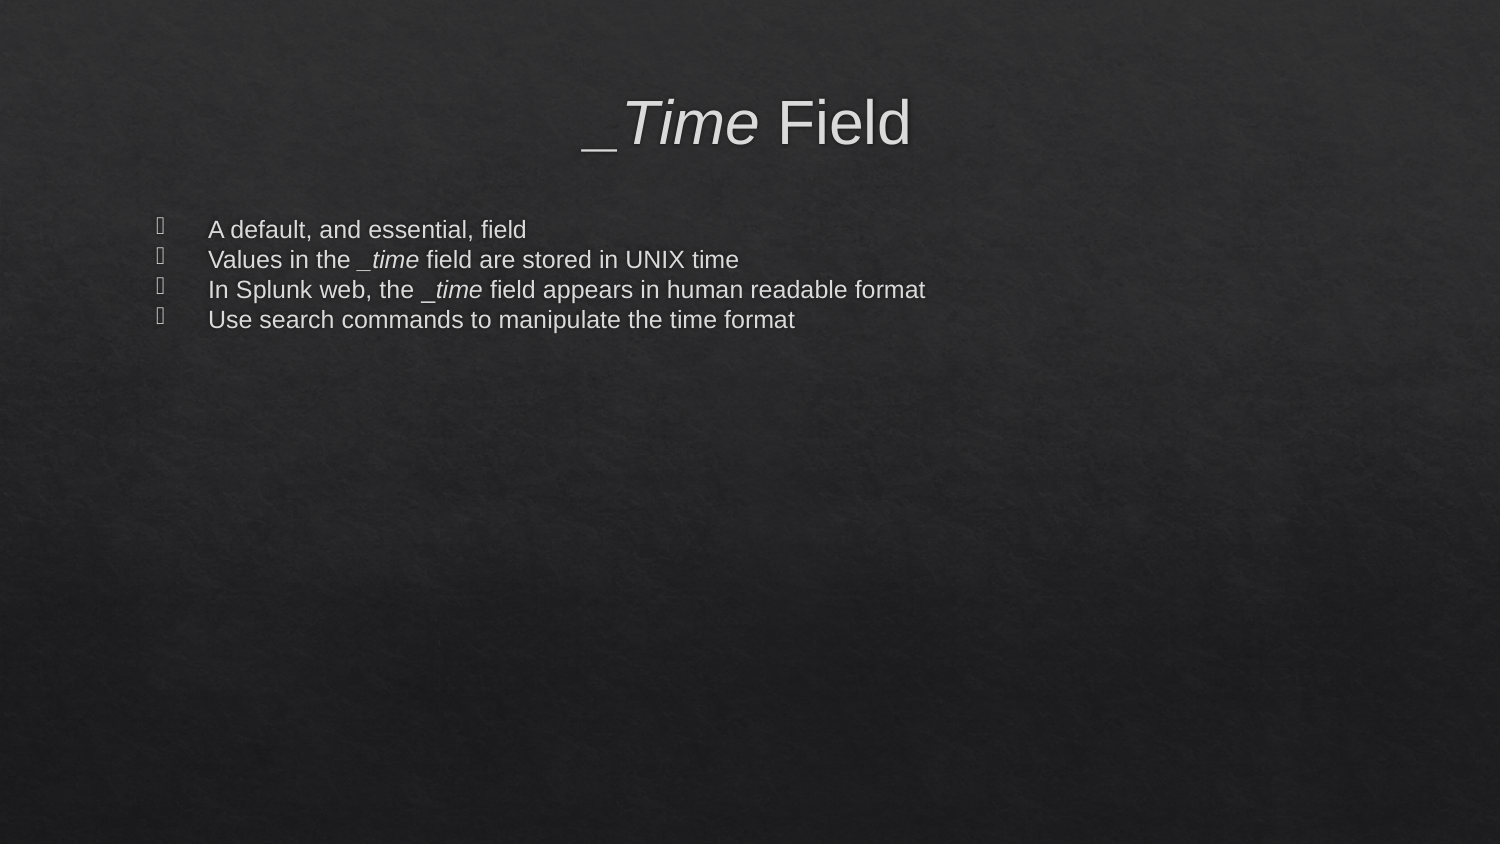

# _Time Field
A default, and essential, field
Values in the _time field are stored in UNIX time
In Splunk web, the _time field appears in human readable format
Use search commands to manipulate the time format